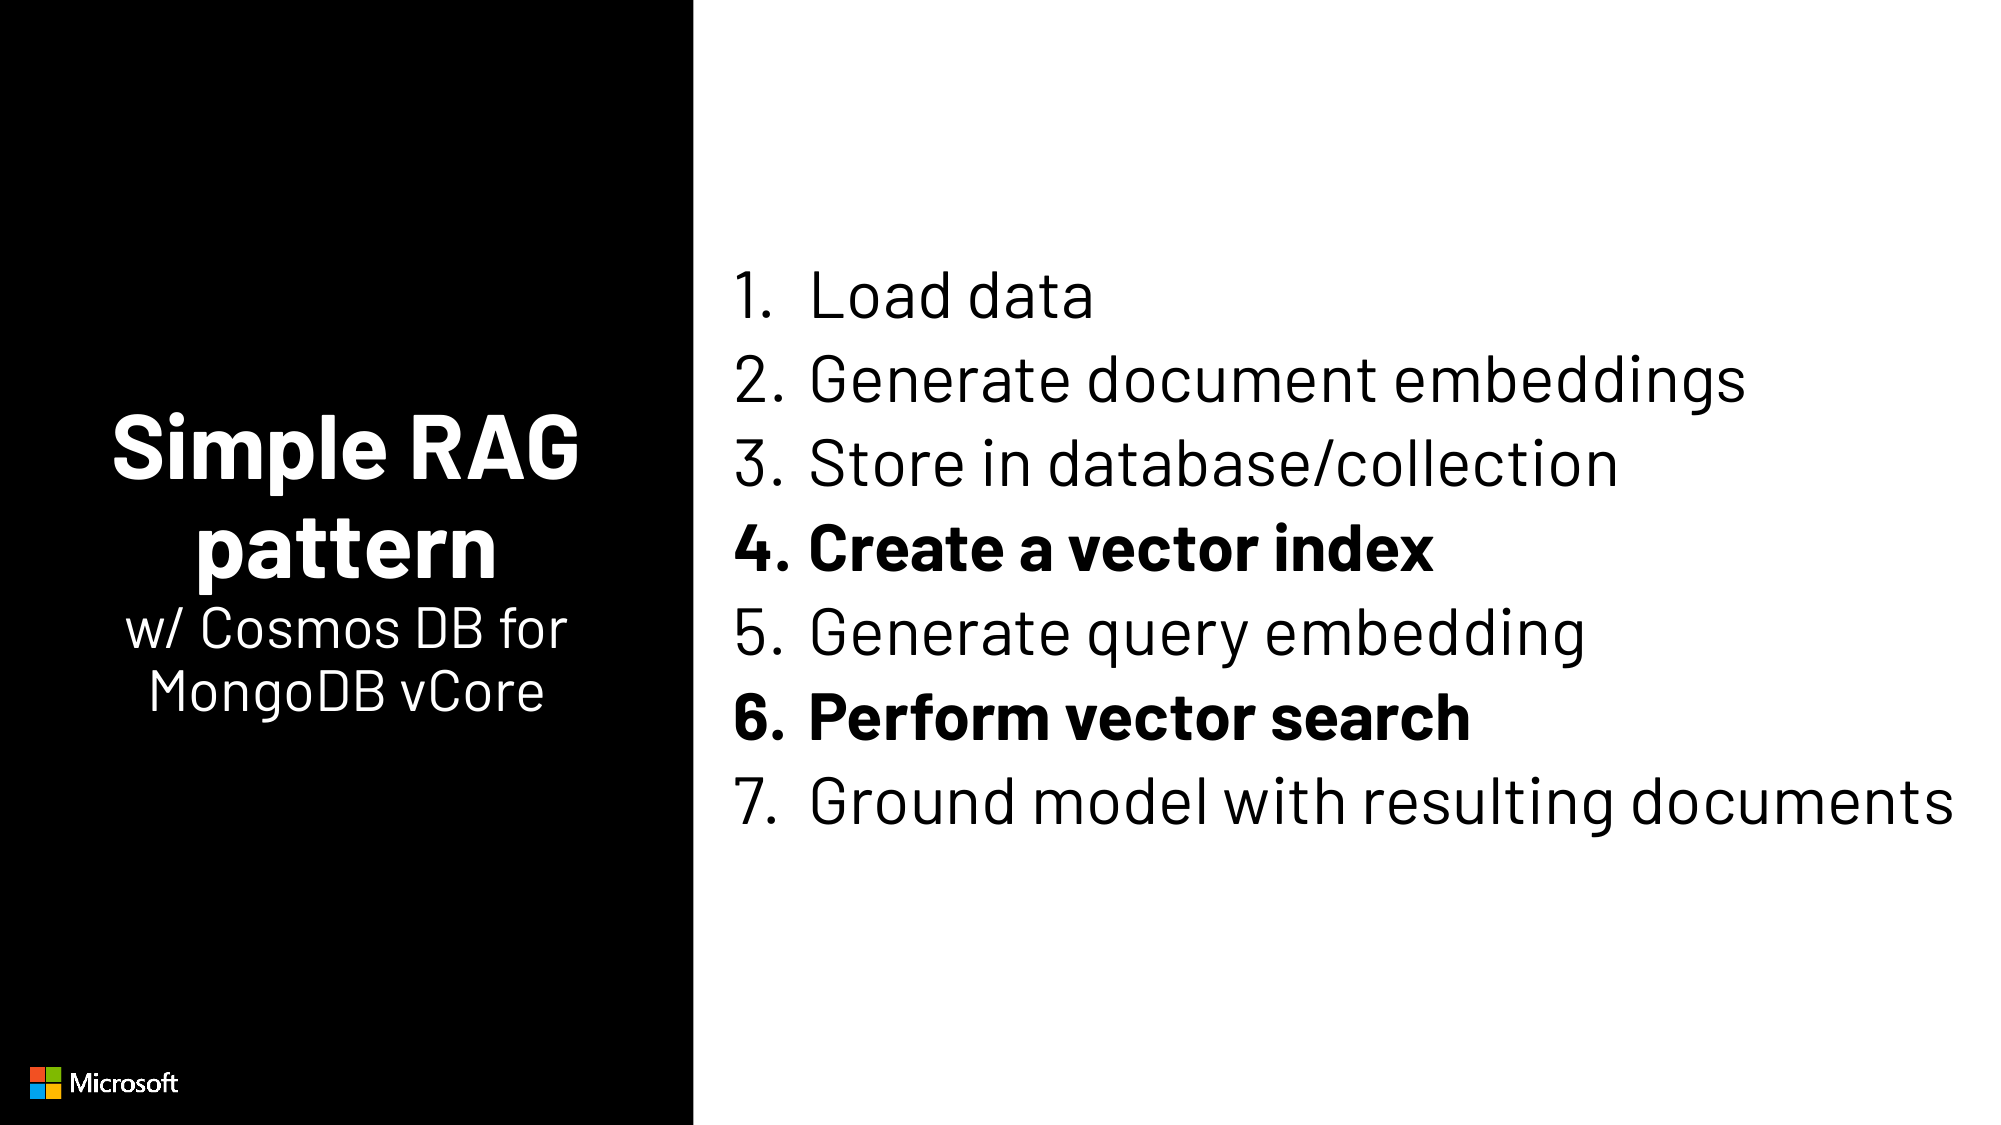

Load data
Generate document embeddings
Store in database/collection
Create a vector index
Generate query embedding
Perform vector search
Ground model with resulting documents
# Simple RAG pattern w/ Cosmos DB for MongoDB vCore